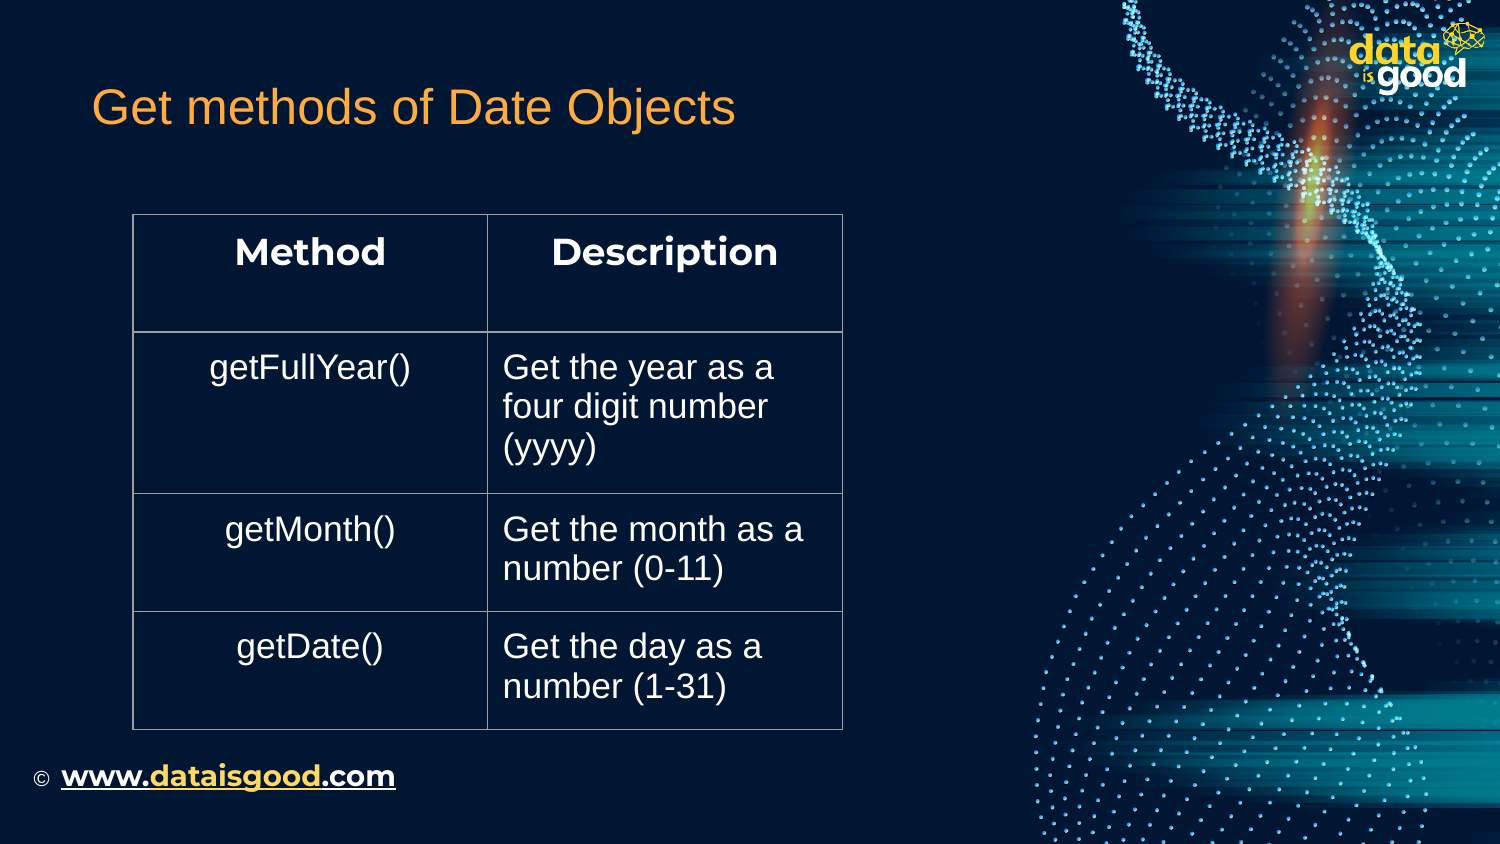

# Get methods of Date Objects
| Method | Description |
| --- | --- |
| getFullYear() | Get the year as a four digit number (yyyy) |
| getMonth() | Get the month as a number (0-11) |
| getDate() | Get the day as a number (1-31) |